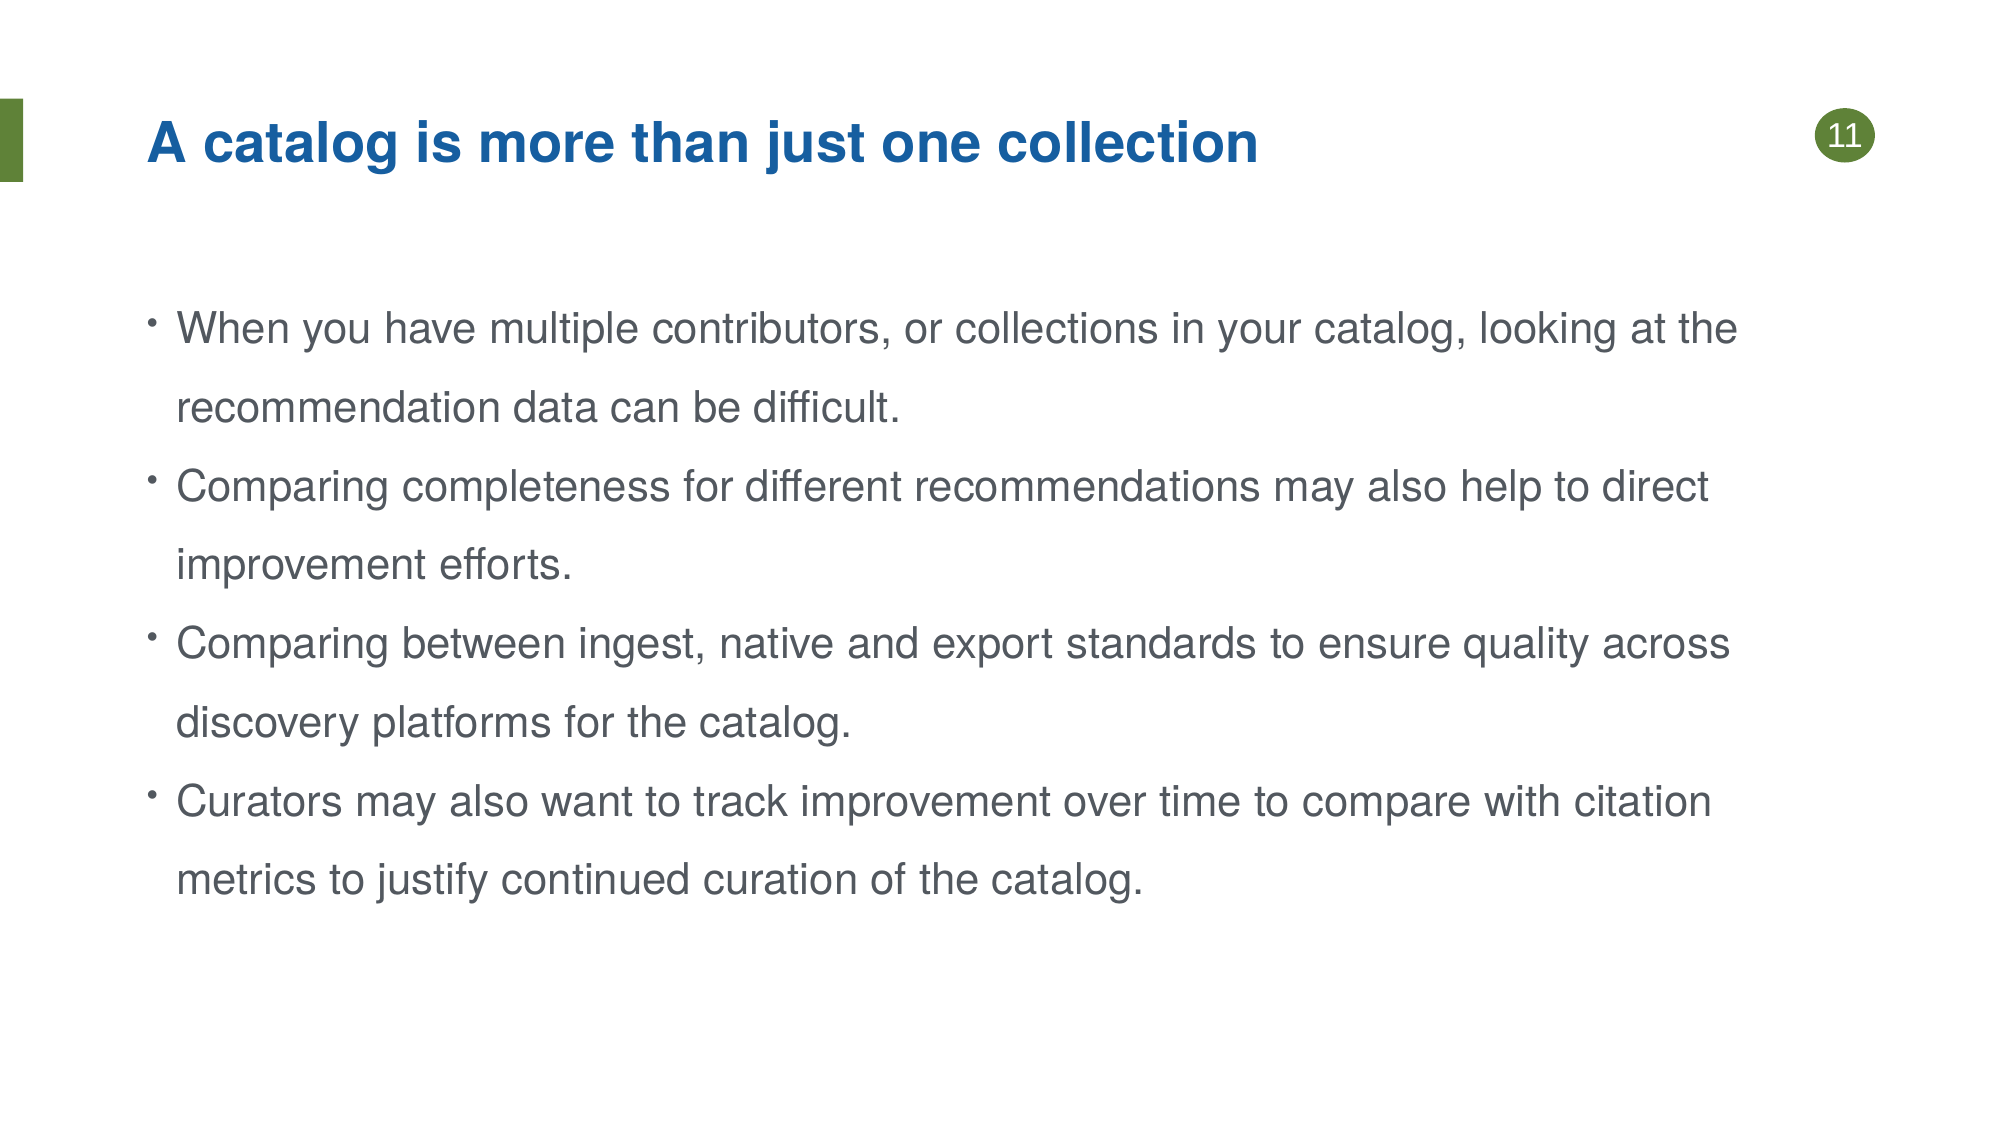

# A catalog is more than just one collection
When you have multiple contributors, or collections in your catalog, looking at the recommendation data can be difficult.
Comparing completeness for different recommendations may also help to direct improvement efforts.
Comparing between ingest, native and export standards to ensure quality across discovery platforms for the catalog.
Curators may also want to track improvement over time to compare with citation metrics to justify continued curation of the catalog.